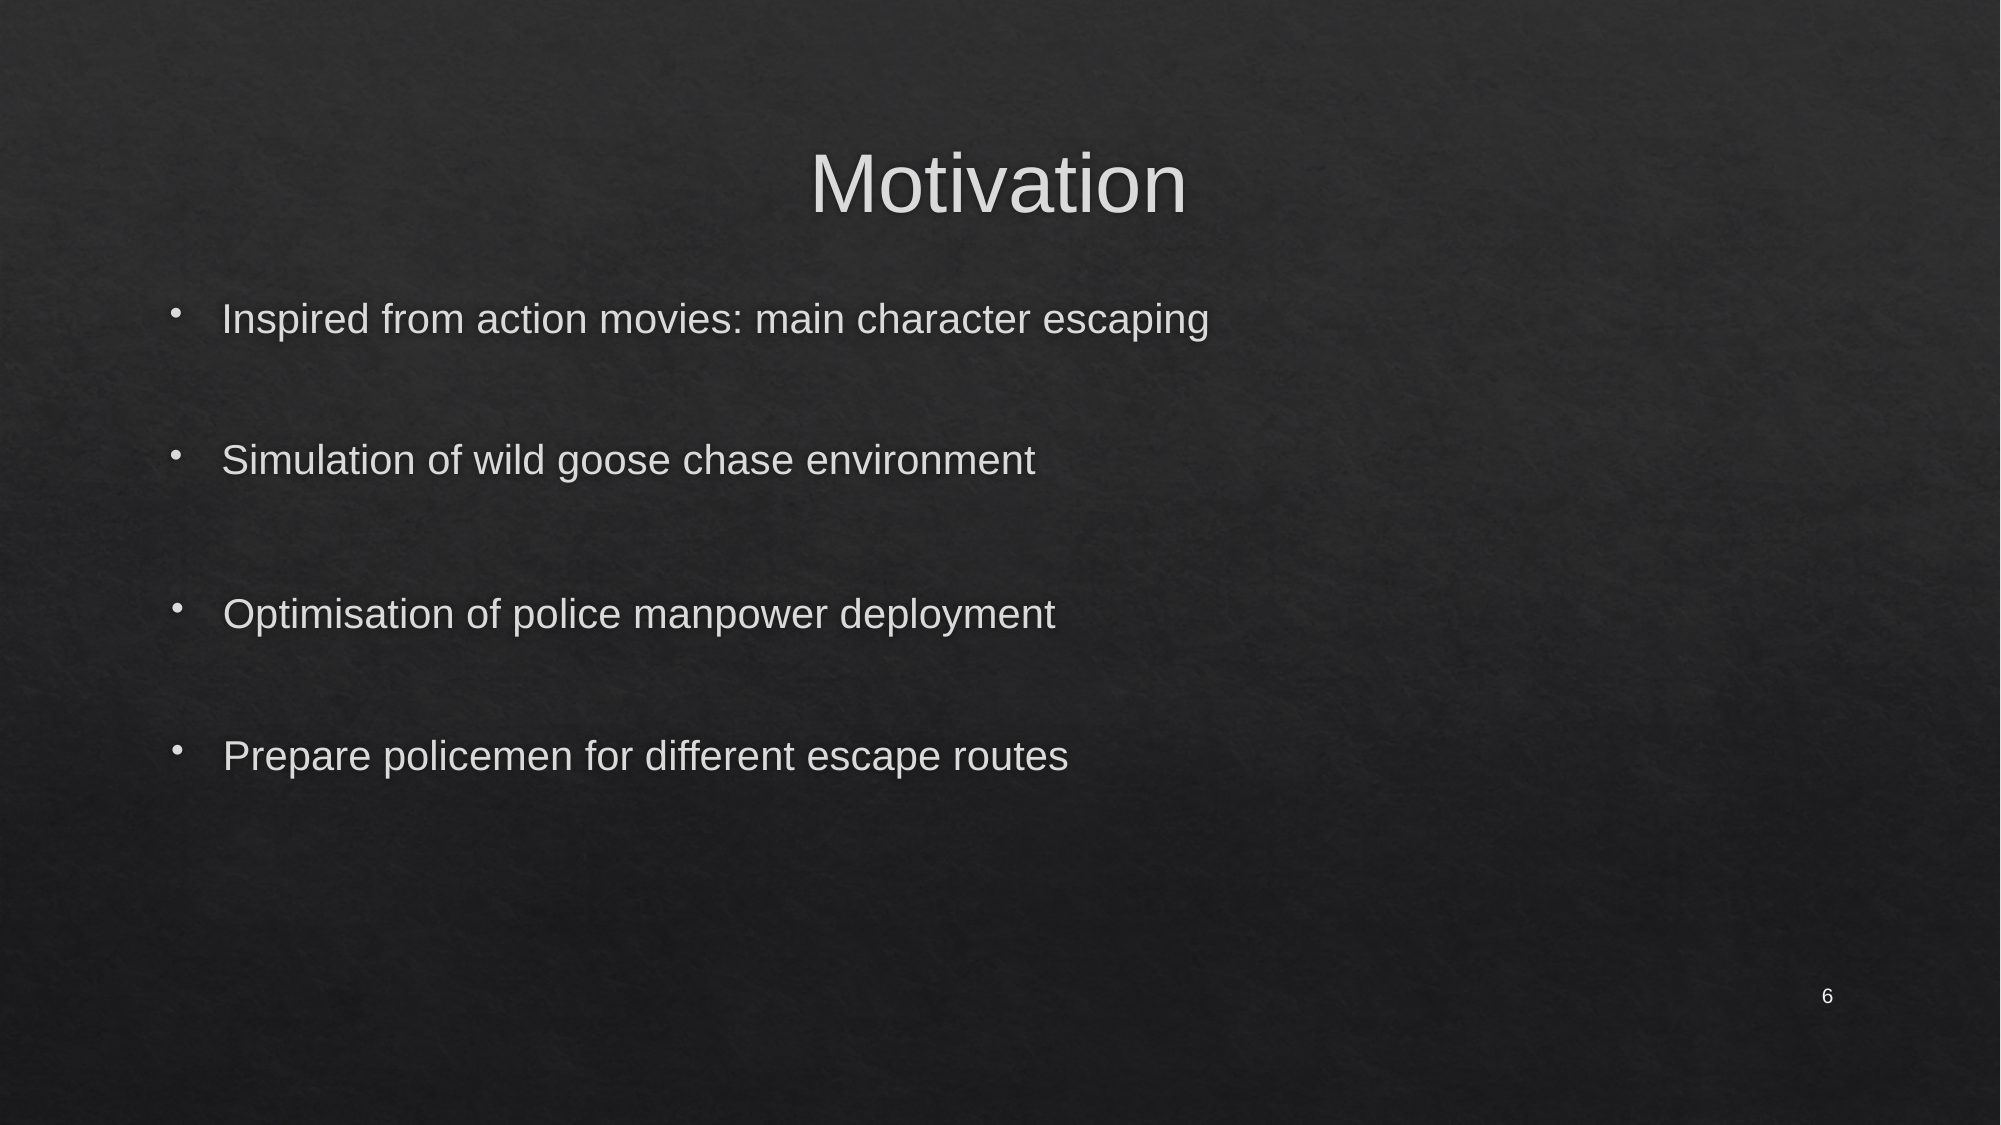

# Motivation
Inspired from action movies: main character escaping

Simulation of wild goose chase environment

Optimisation of police manpower deployment

Prepare policemen for different escape routes

6